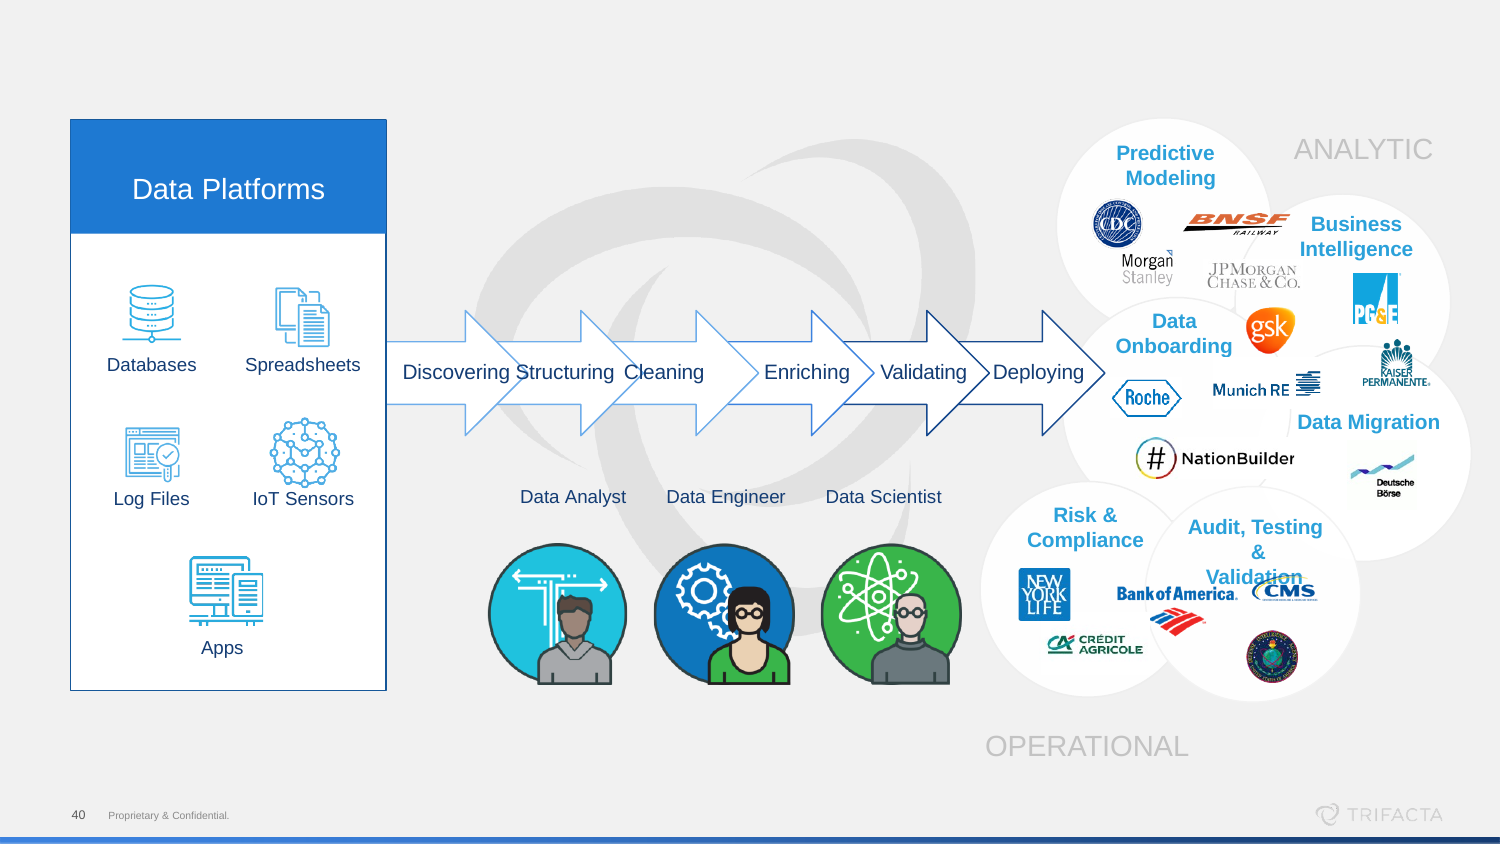

Data Platforms
# ANALYTIC
Predictive  Modeling

Business  Intelligence

Data  Onboarding

Databases
Spreadsheets
Discovering Structuring Cleaning
Enriching
Validating
Deploying

Data Migration

Data Analyst
Data Engineer
Data Scientist
Log Files
IoT Sensors

Risk &
Compliance
Audit, Testing  &
Validation

Apps
OPERATIONAL

40
Proprietary & Confidential.